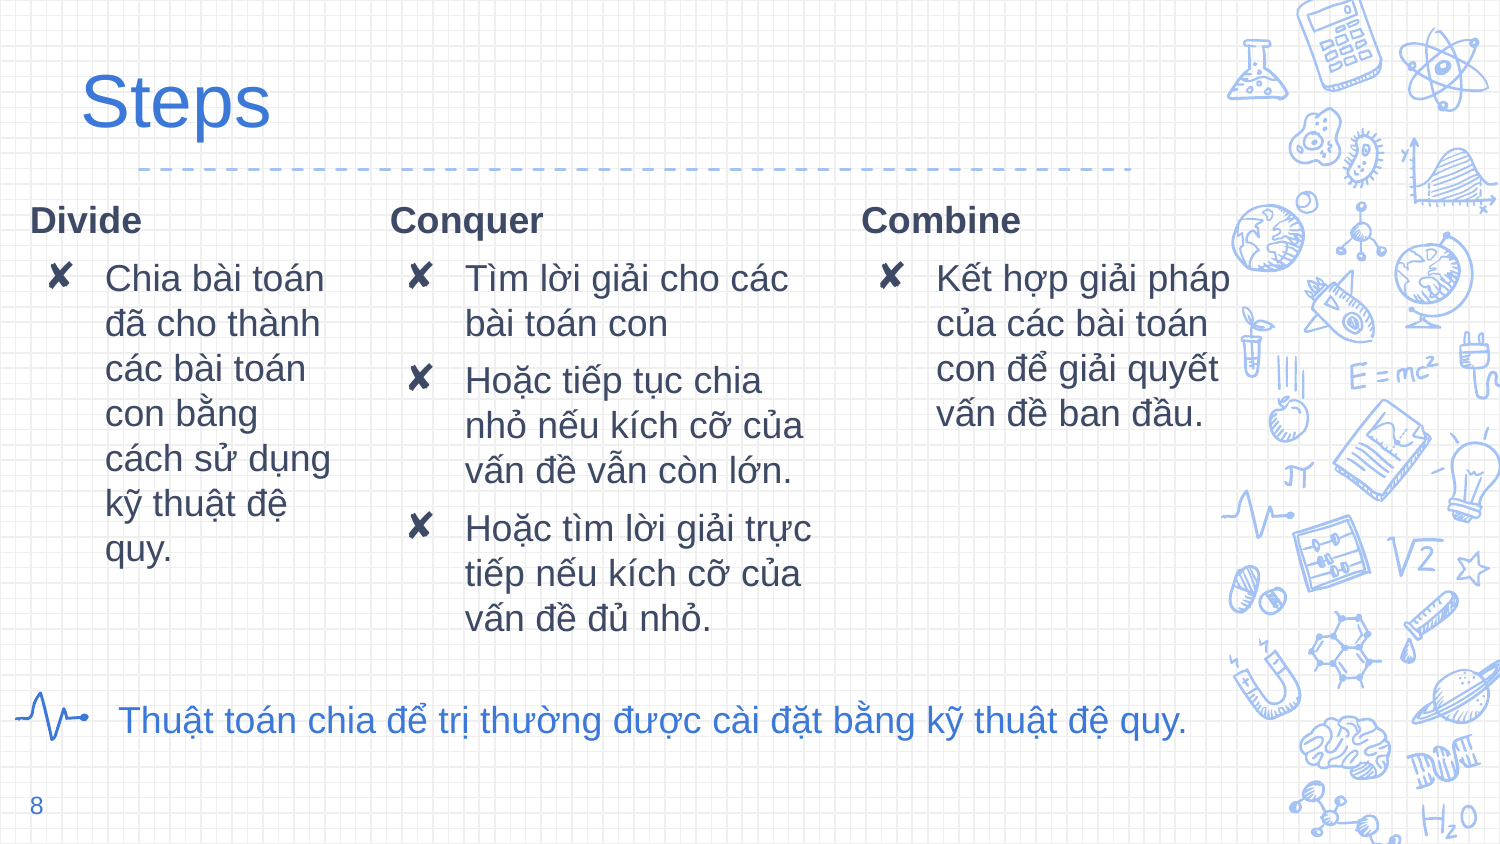

# Steps
Divide
Chia bài toán đã cho thành các bài toán con bằng cách sử dụng kỹ thuật đệ quy.
Conquer
Tìm lời giải cho các bài toán con
Hoặc tiếp tục chia nhỏ nếu kích cỡ của vấn đề vẫn còn lớn.
Hoặc tìm lời giải trực tiếp nếu kích cỡ của vấn đề đủ nhỏ.
Combine
Kết hợp giải pháp của các bài toán con để giải quyết vấn đề ban đầu.
Thuật toán chia để trị thường được cài đặt bằng kỹ thuật đệ quy.

8